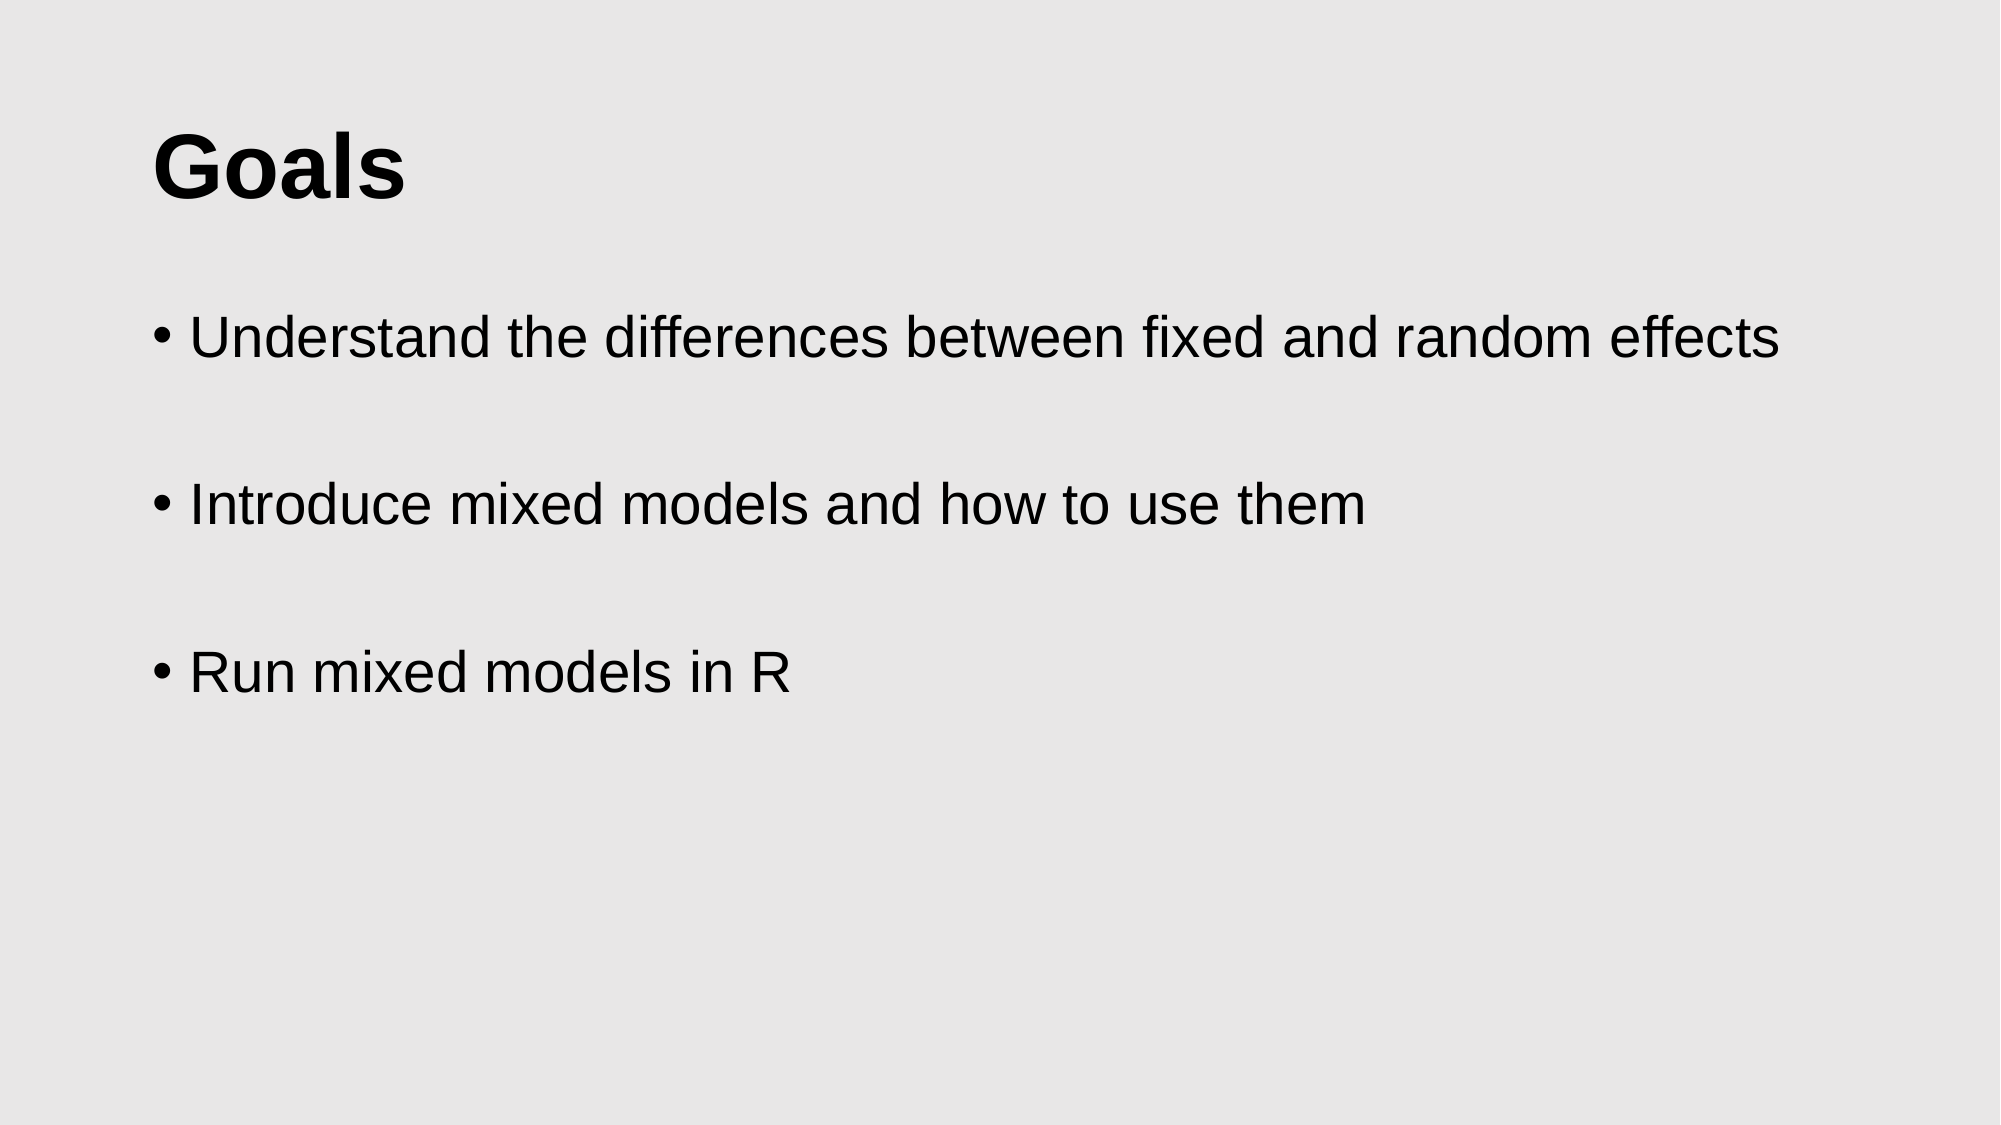

# Goals
Understand the differences between fixed and random effects

Introduce mixed models and how to use them

Run mixed models in R